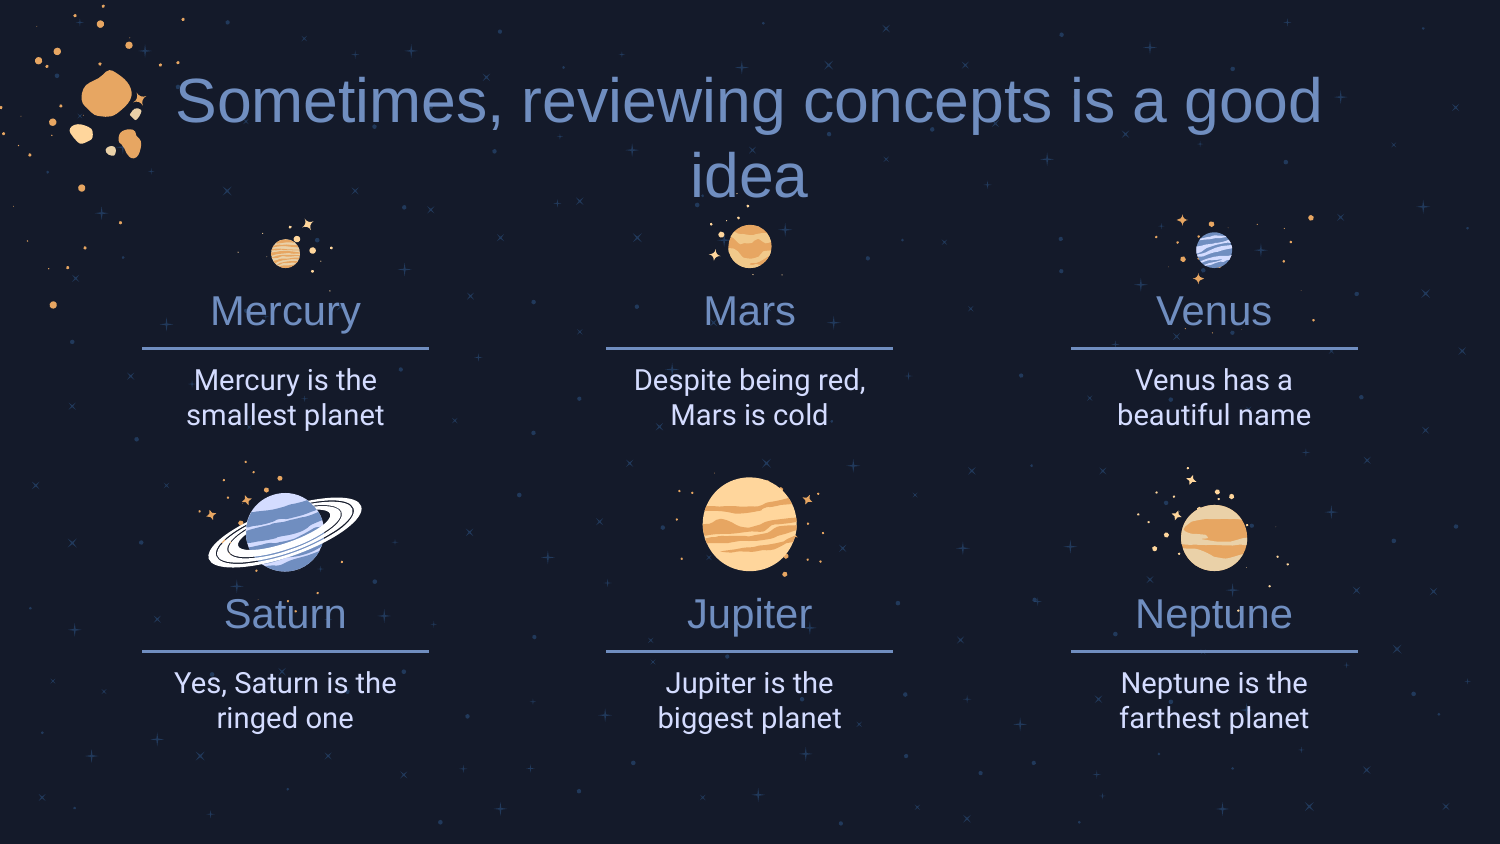

# Sometimes, reviewing concepts is a good idea

Venus
Mercury
Mars
Venus has a beautiful name
Mercury is the smallest planet
Despite being red, Mars is cold

Neptune
Saturn
Jupiter
Yes, Saturn is the ringed one
Jupiter is the biggest planet
Neptune is the farthest planet